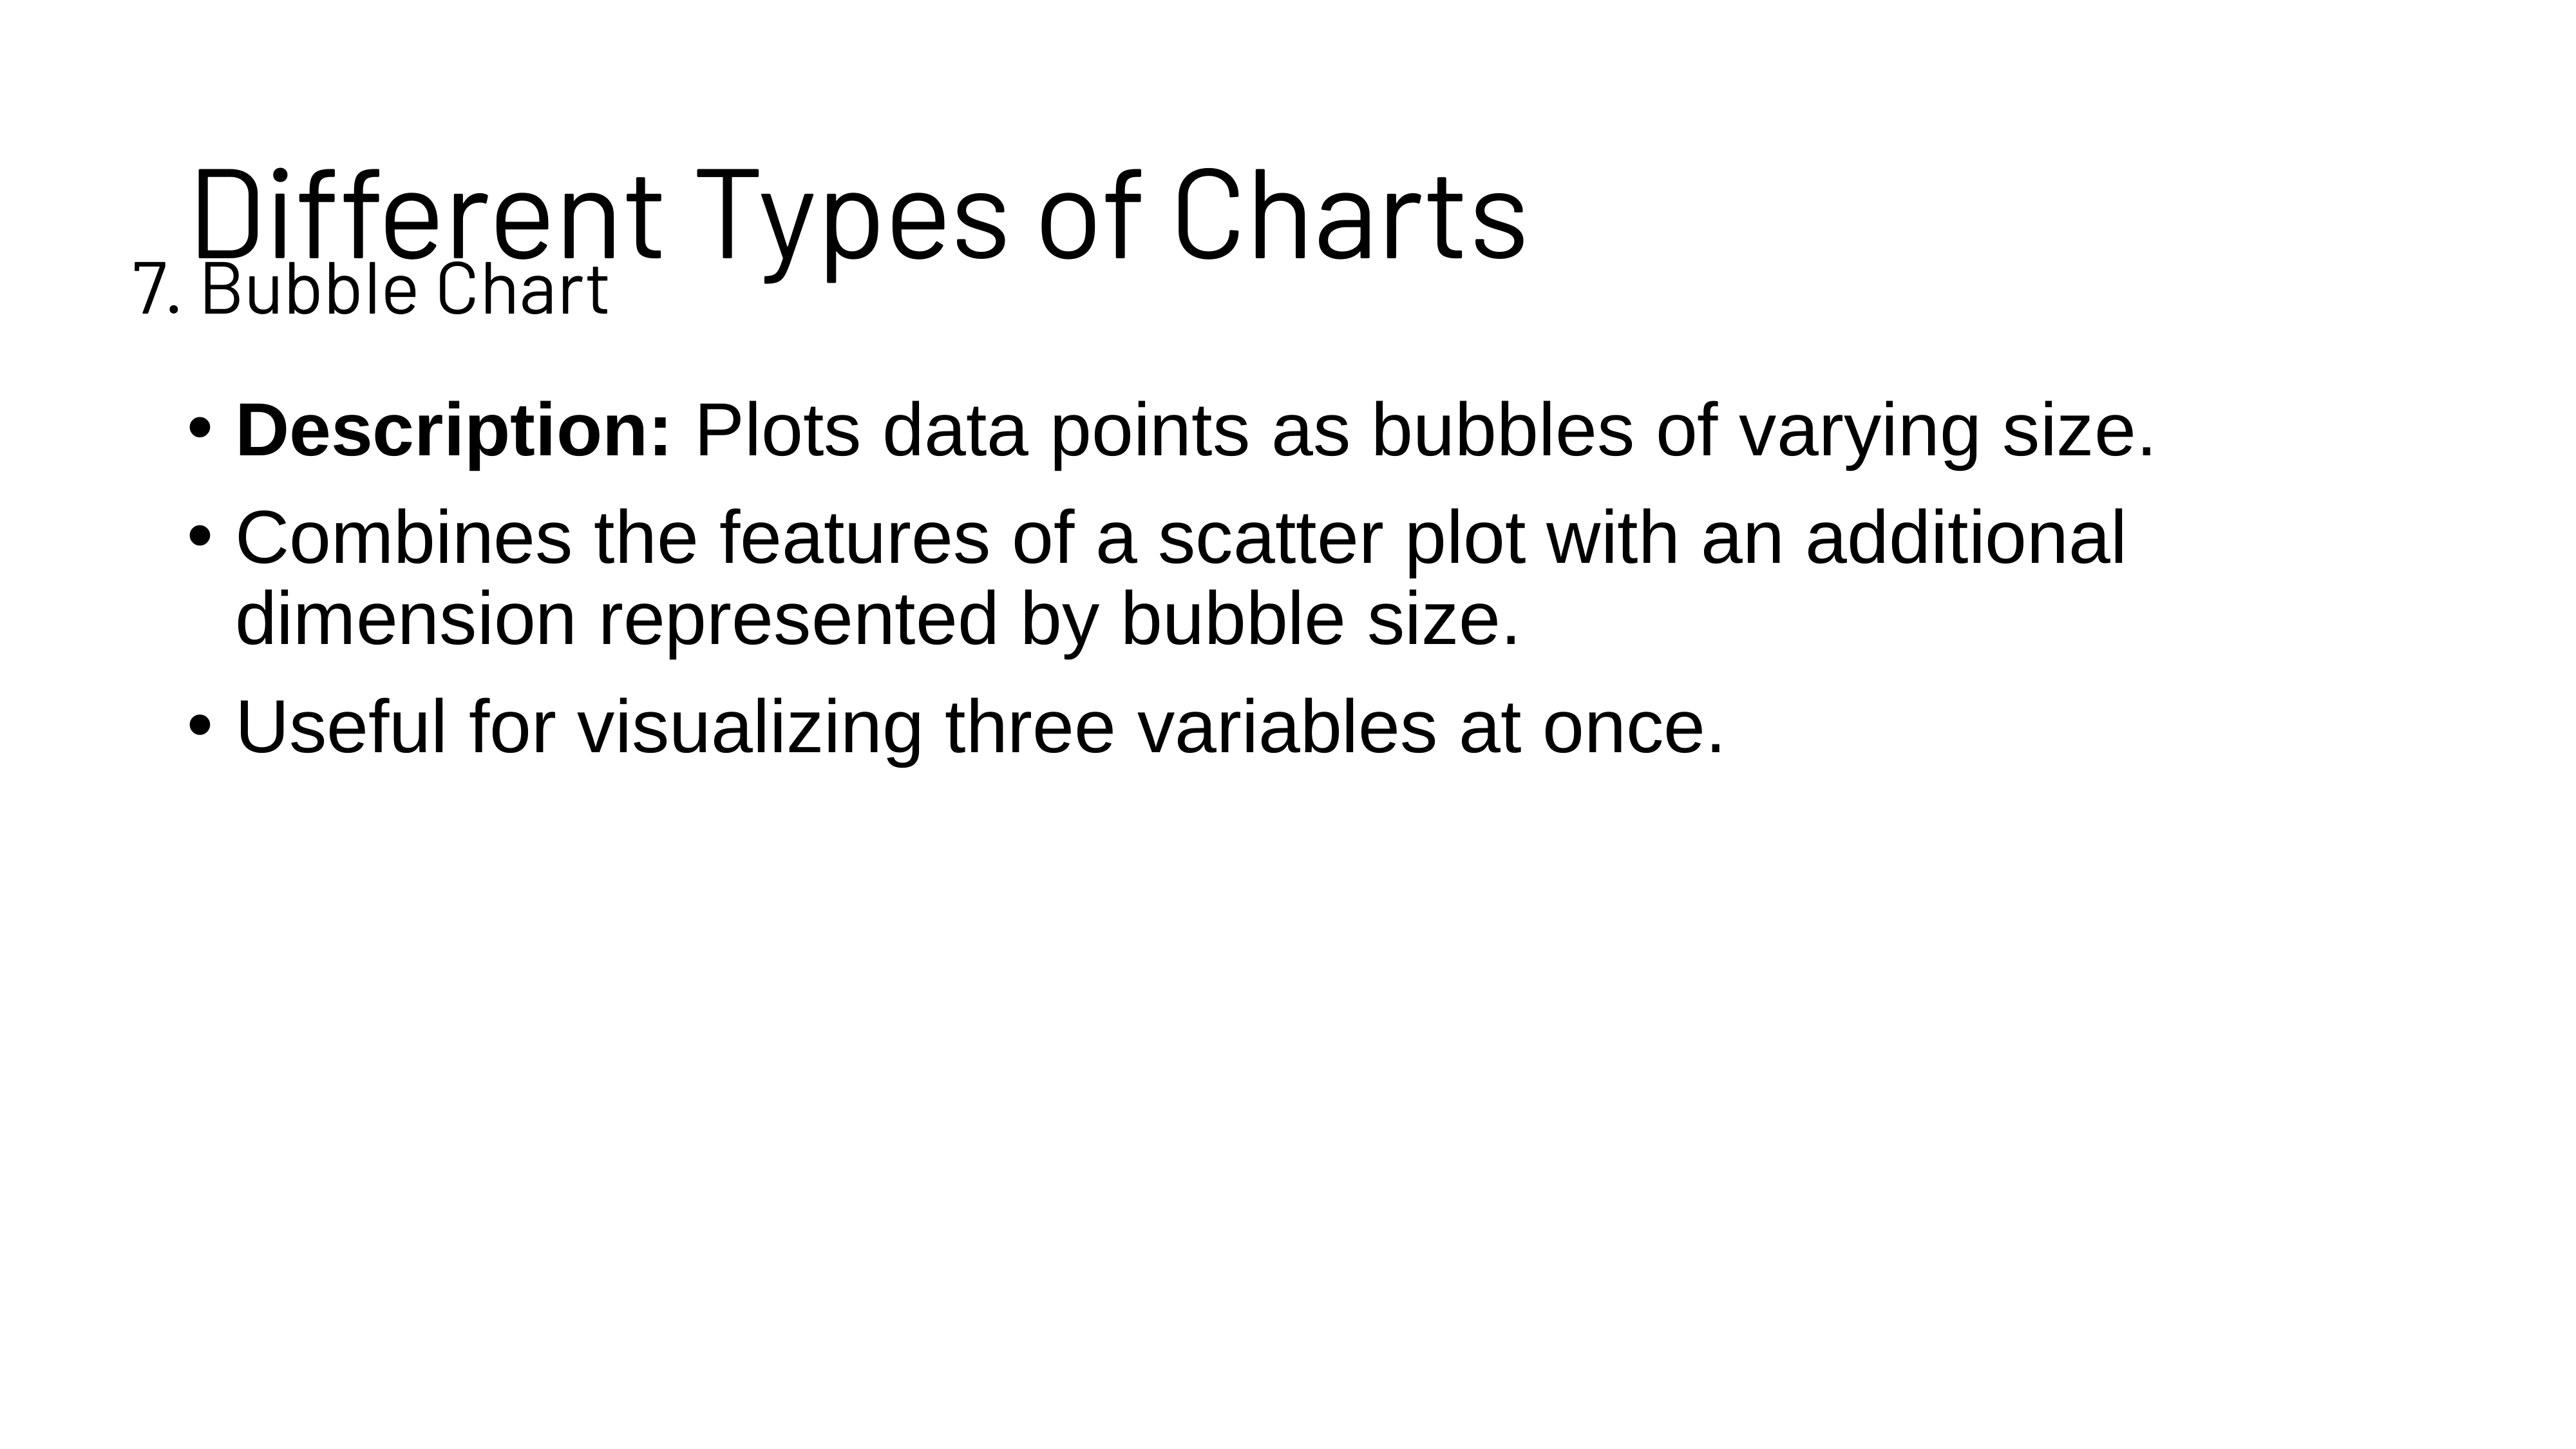

# Different Types of Charts
7. Bubble Chart
Description: Plots data points as bubbles of varying size.
Combines the features of a scatter plot with an additional dimension represented by bubble size.
Useful for visualizing three variables at once.